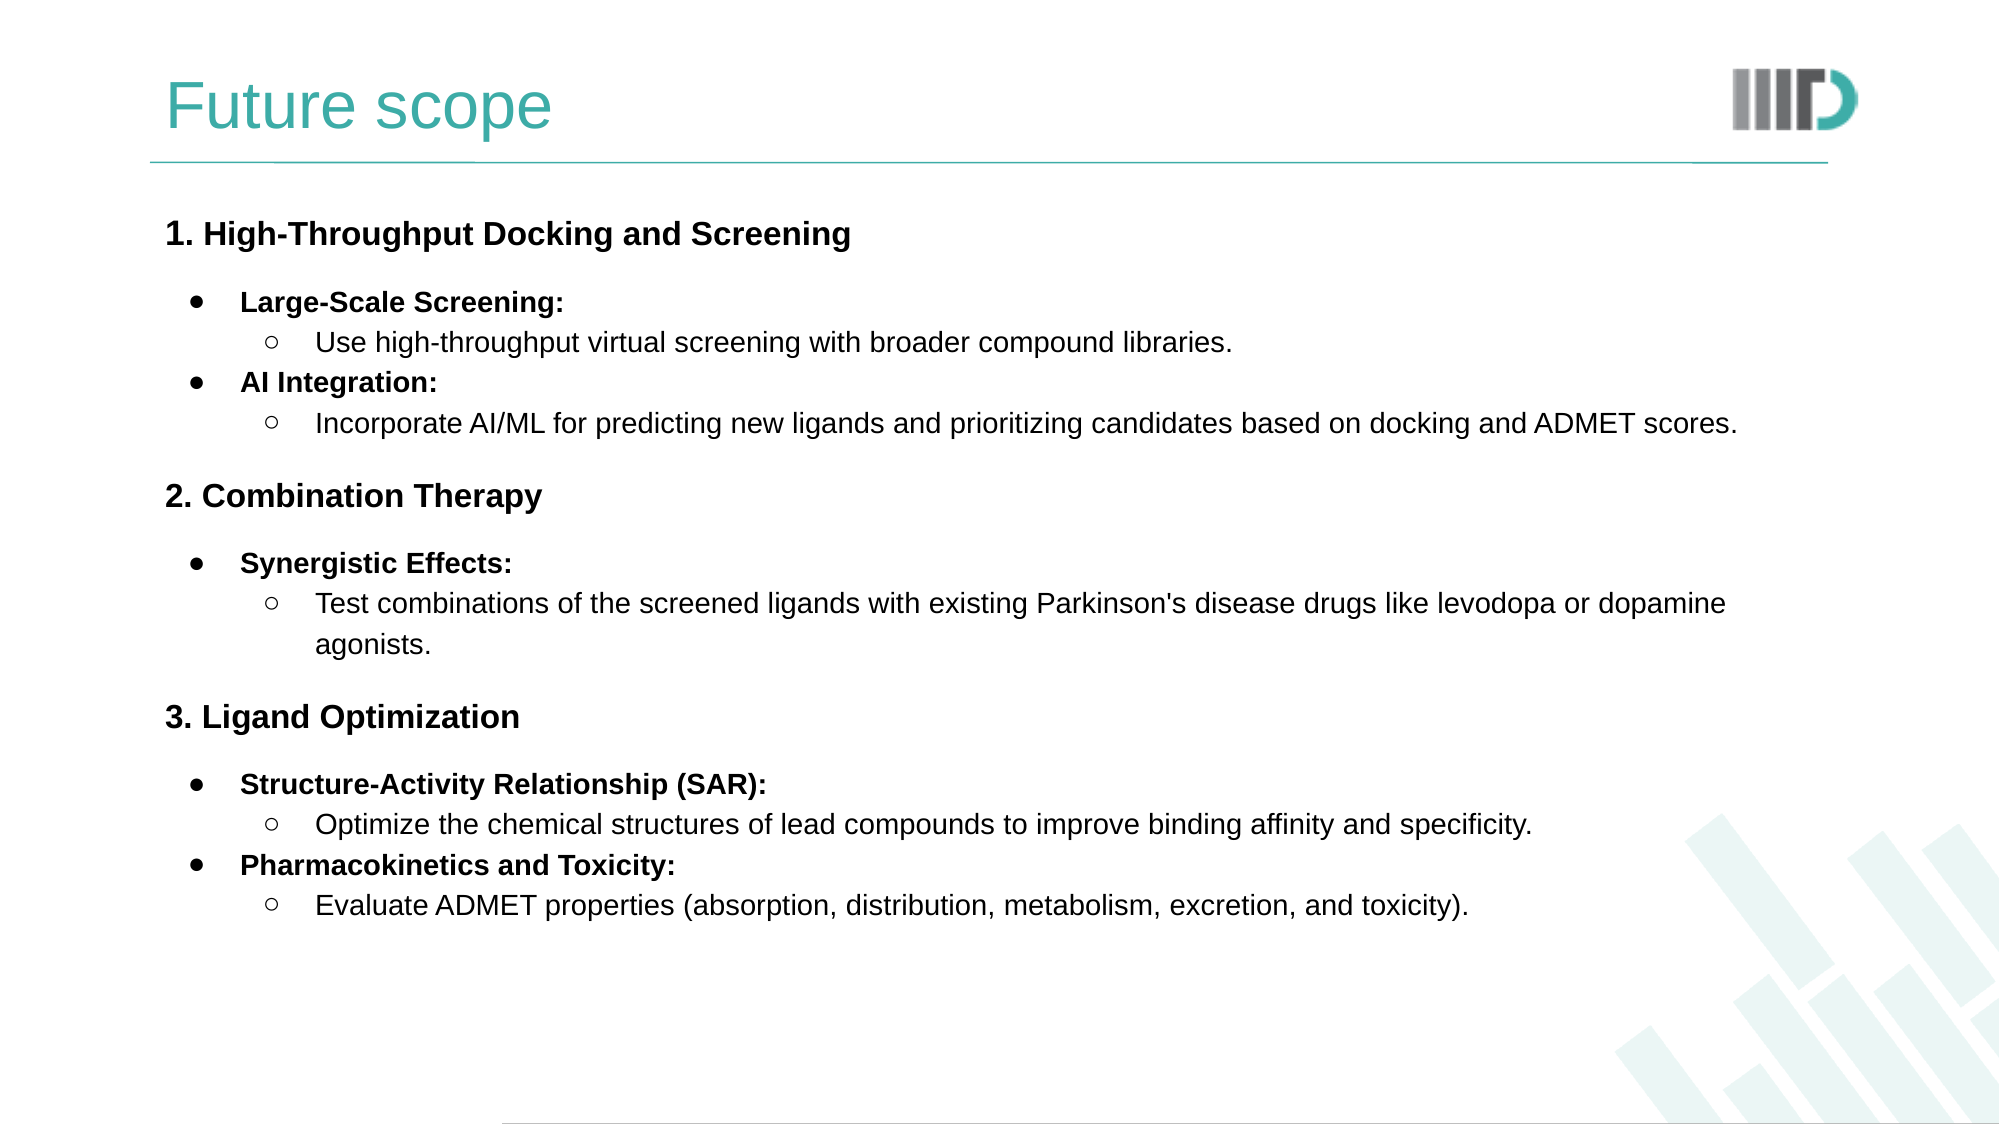

# Future scope
1. High-Throughput Docking and Screening
Large-Scale Screening:
Use high-throughput virtual screening with broader compound libraries.
AI Integration:
Incorporate AI/ML for predicting new ligands and prioritizing candidates based on docking and ADMET scores.
2. Combination Therapy
Synergistic Effects:
Test combinations of the screened ligands with existing Parkinson's disease drugs like levodopa or dopamine agonists.
3. Ligand Optimization
Structure-Activity Relationship (SAR):
Optimize the chemical structures of lead compounds to improve binding affinity and specificity.
Pharmacokinetics and Toxicity:
Evaluate ADMET properties (absorption, distribution, metabolism, excretion, and toxicity).